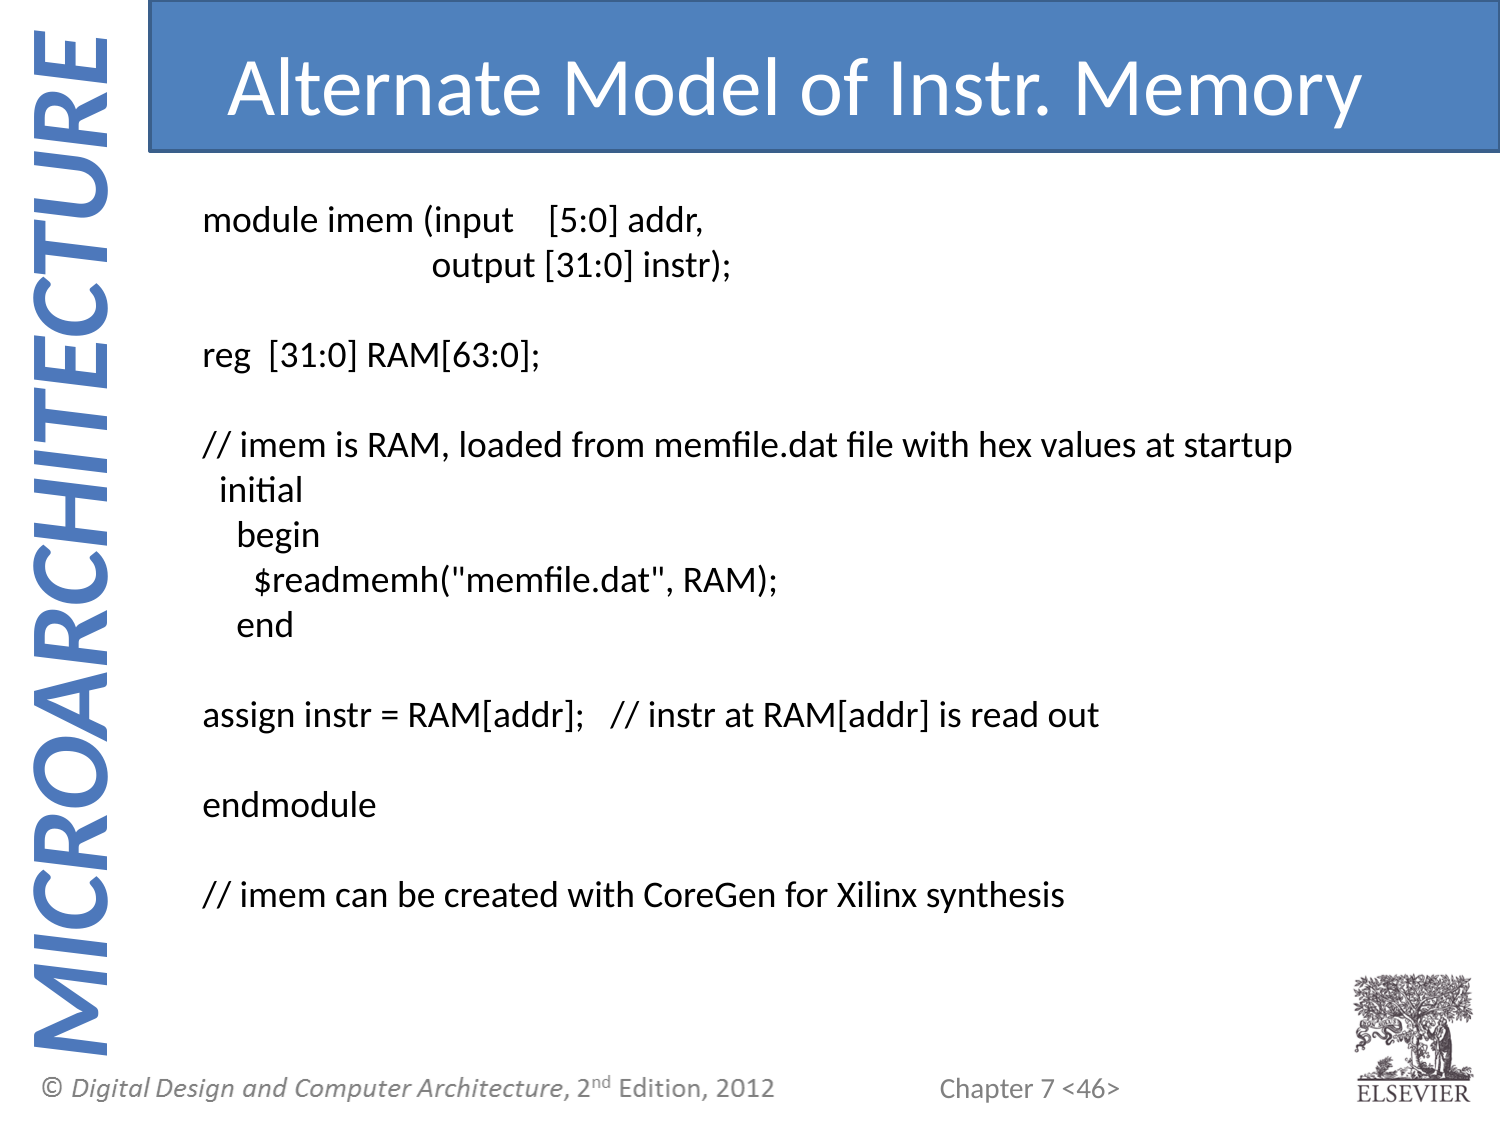

Alternate Model of Instr. Memory
module imem (input    [5:0] addr,
                           output [31:0] instr);

reg  [31:0] RAM[63:0];

// imem is RAM, loaded from memfile.dat file with hex values at startup
  initial
    begin
      $readmemh("memfile.dat", RAM);
    end

assign instr = RAM[addr];   // instr at RAM[addr] is read out

endmodule

// imem can be created with CoreGen for Xilinx synthesis